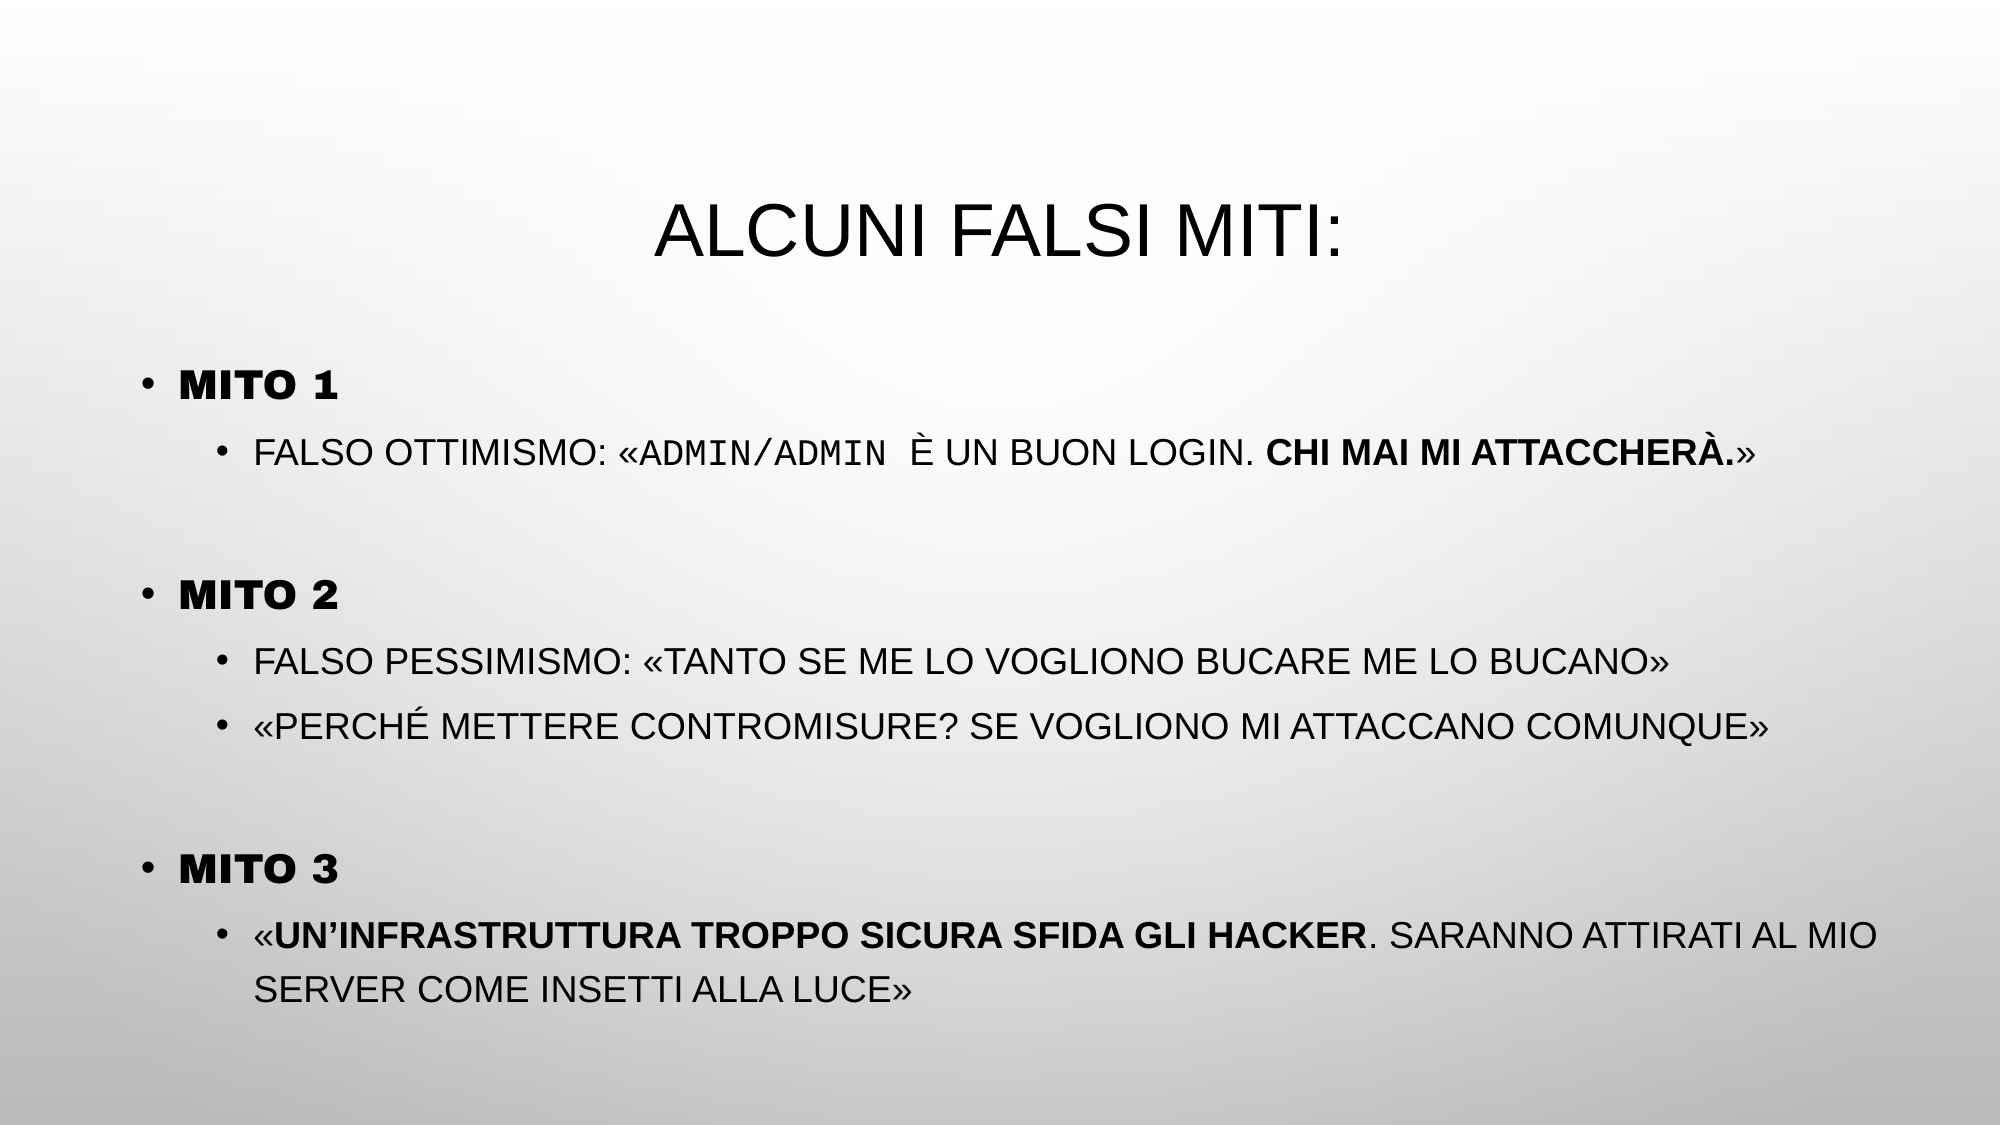

# Alcuni falsi miti:
Mito 1
Falso ottimismo: «admin/admin è un buon login. Chi mai mi attaccherà.»

Mito 2
Falso pessimismo: «Tanto se me lo vogliono bucare me lo bucano»
«Perché mettere contromisure? Se vogliono mi attaccano comunque»

Mito 3
«Un’infrastruttura troppo sicura sfida gli hacker. Saranno attirati al mio server come insetti alla luce»